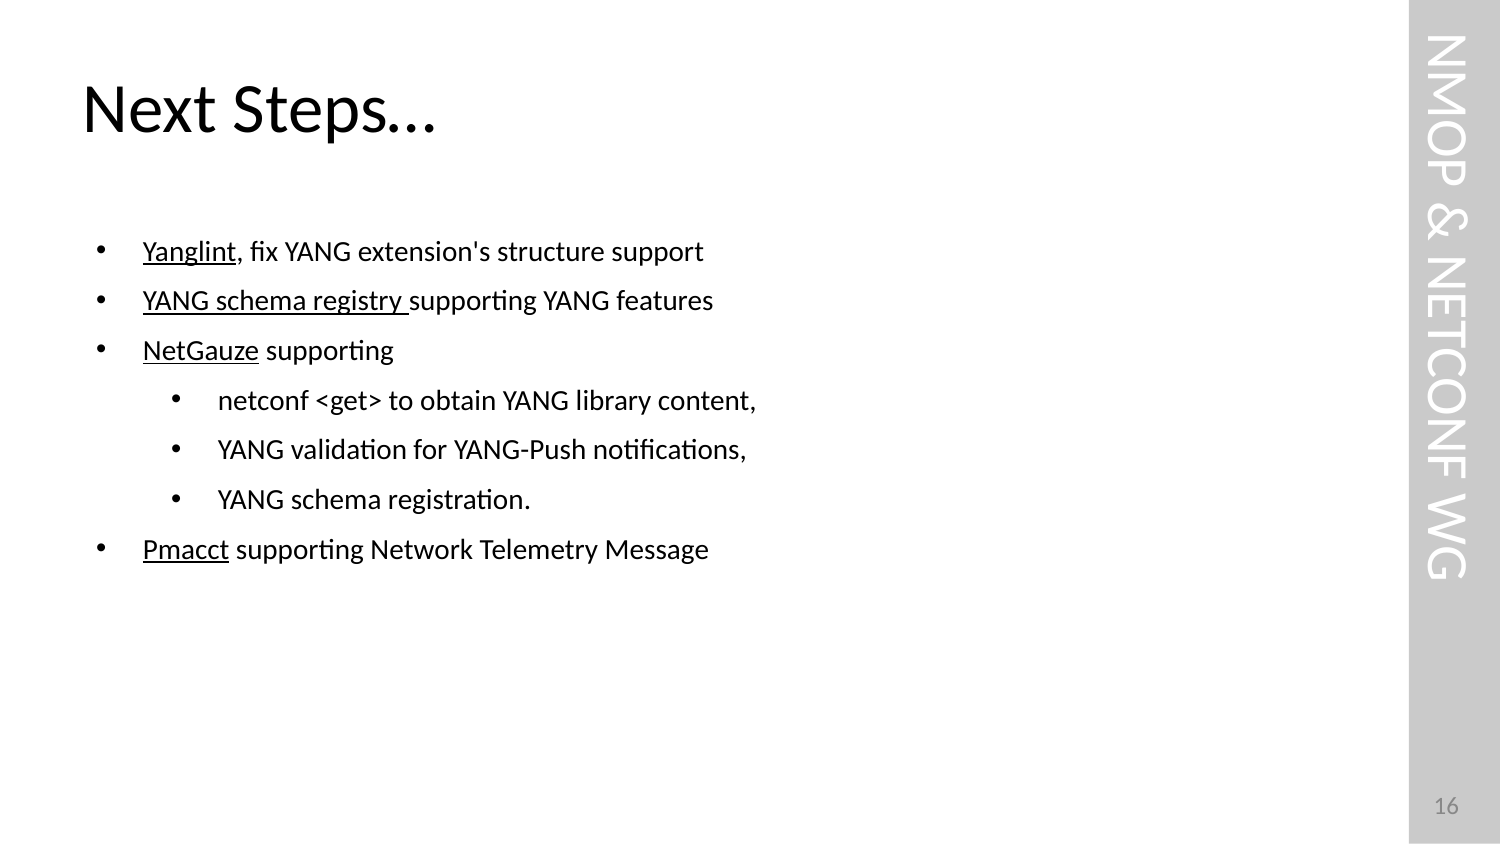

# Next Steps…
Yanglint, fix YANG extension's structure support
YANG schema registry supporting YANG features
NetGauze supporting
netconf <get> to obtain YANG library content,
YANG validation for YANG-Push notifications,
YANG schema registration.
Pmacct supporting Network Telemetry Message
NMOP & NETCONF WG
16